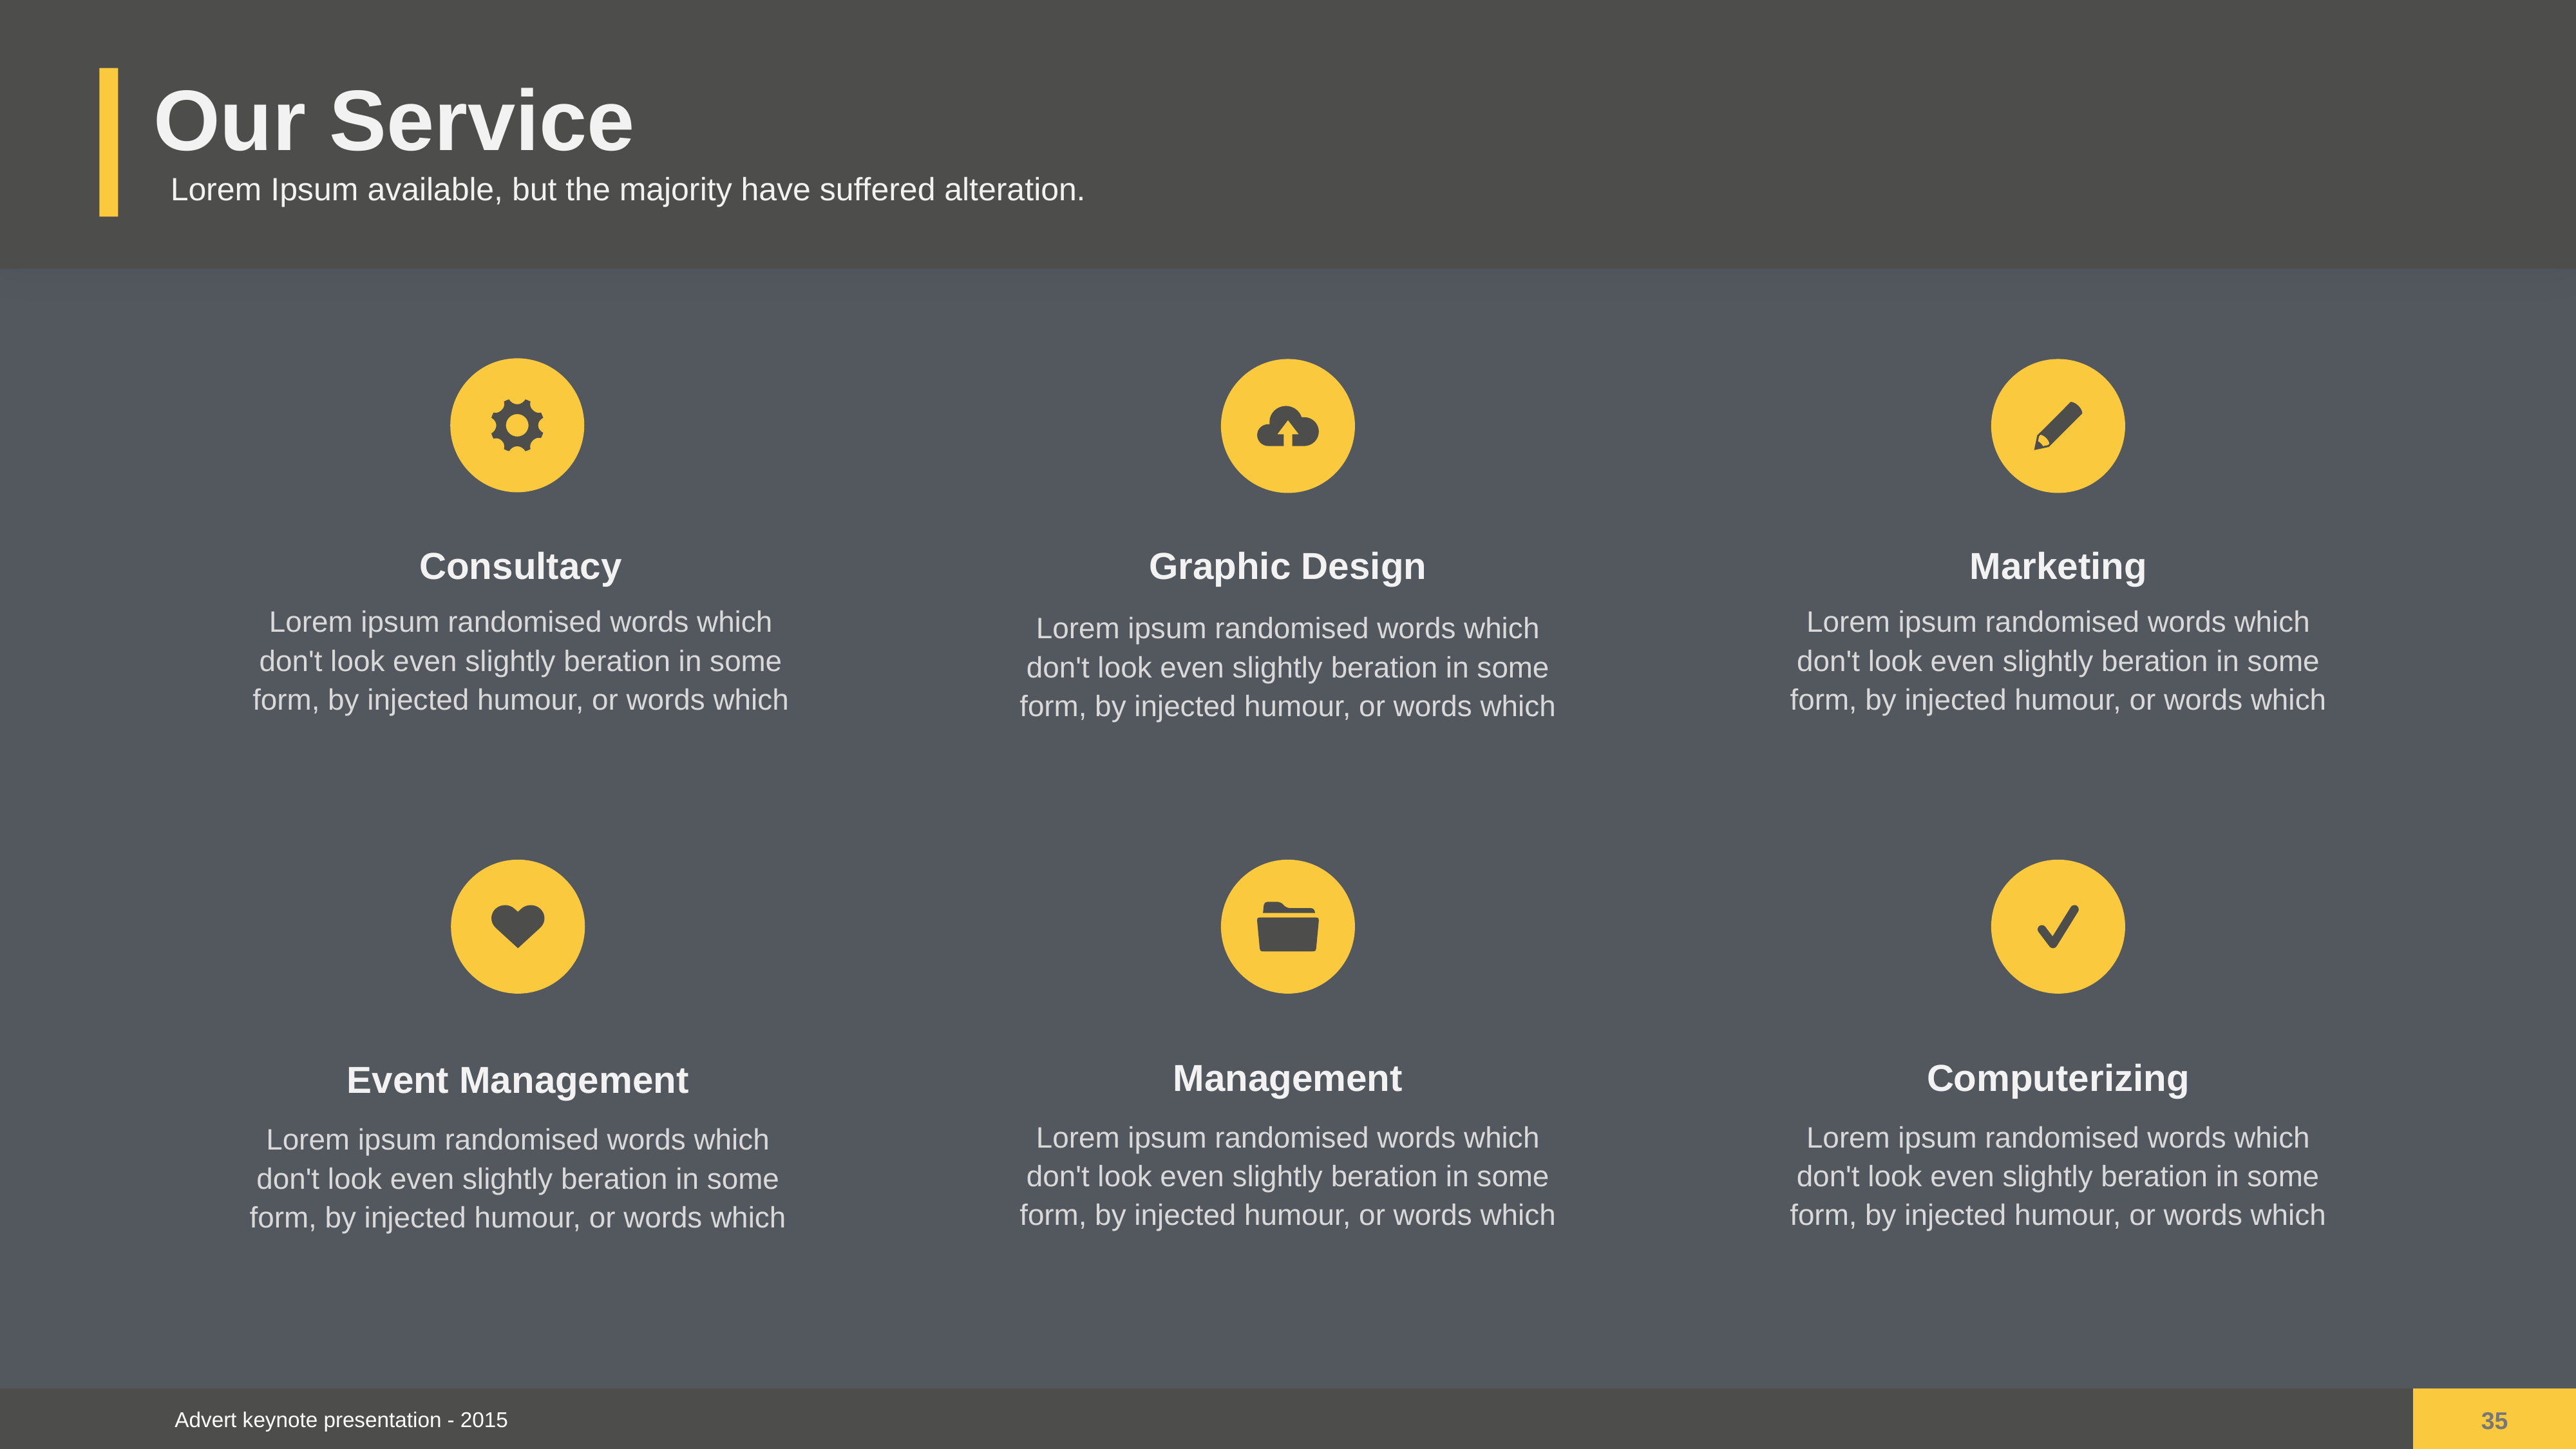

Our Service
Lorem Ipsum available, but the majority have suffered alteration.

Consultacy
Graphic Design
Marketing
Lorem ipsum randomised words which don't look even slightly beration in some form, by injected humour, or words which
Lorem ipsum randomised words which don't look even slightly beration in some form, by injected humour, or words which
Lorem ipsum randomised words which don't look even slightly beration in some form, by injected humour, or words which

Management
Computerizing
Event Management
Lorem ipsum randomised words which don't look even slightly beration in some form, by injected humour, or words which
Lorem ipsum randomised words which don't look even slightly beration in some form, by injected humour, or words which
Lorem ipsum randomised words which don't look even slightly beration in some form, by injected humour, or words which
35